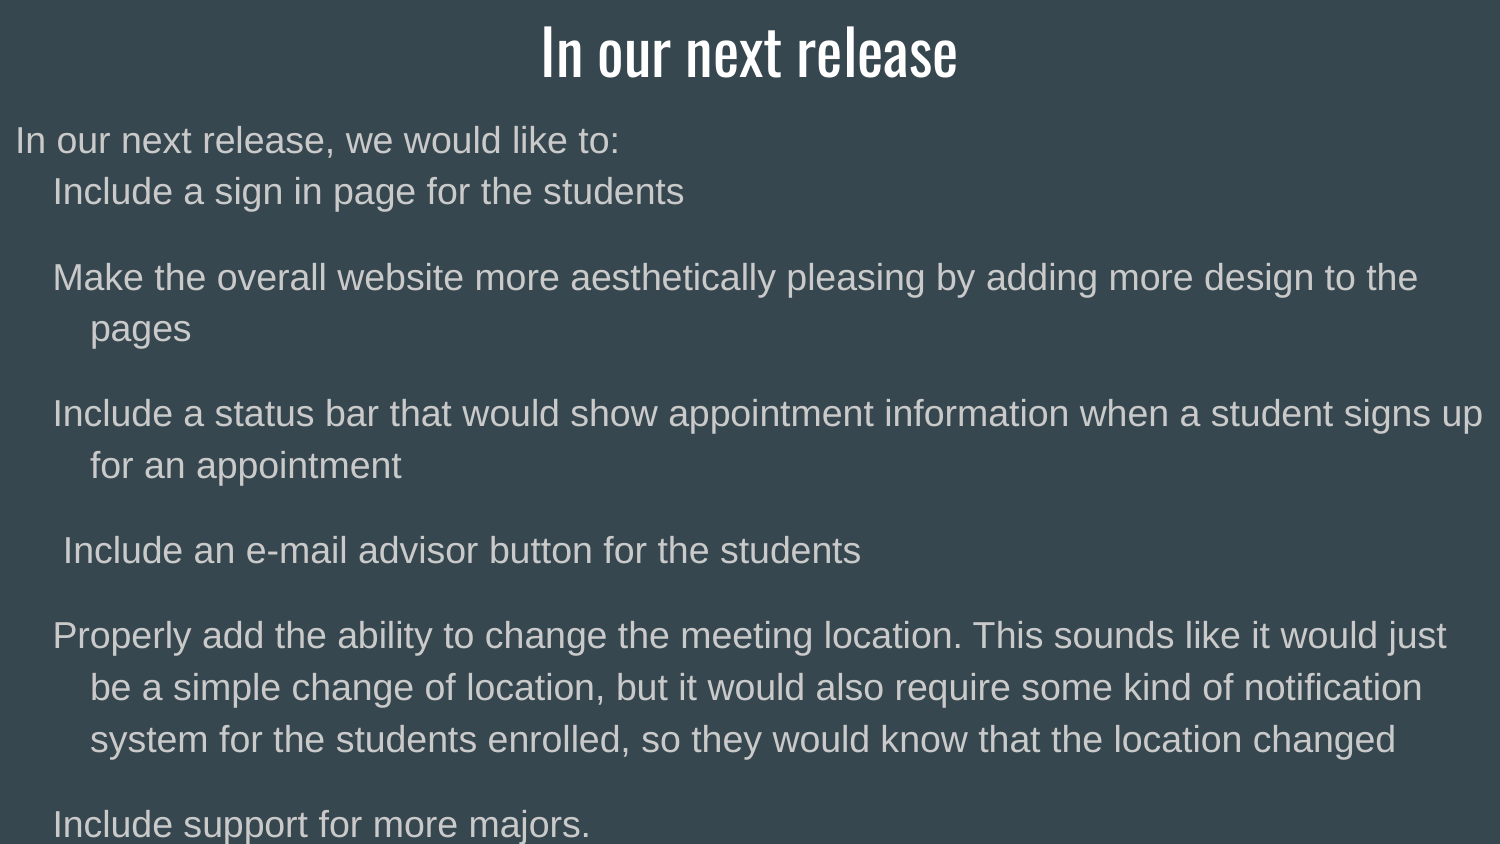

# In our next release
In our next release, we would like to:
Include a sign in page for the students
Make the overall website more aesthetically pleasing by adding more design to the pages
Include a status bar that would show appointment information when a student signs up for an appointment
 Include an e-mail advisor button for the students
Properly add the ability to change the meeting location. This sounds like it would just be a simple change of location, but it would also require some kind of notification system for the students enrolled, so they would know that the location changed
Include support for more majors.
Add support for a date selection calendar that would show when appointments are available
Add ability to export appointment information to an advisor’s calendar.